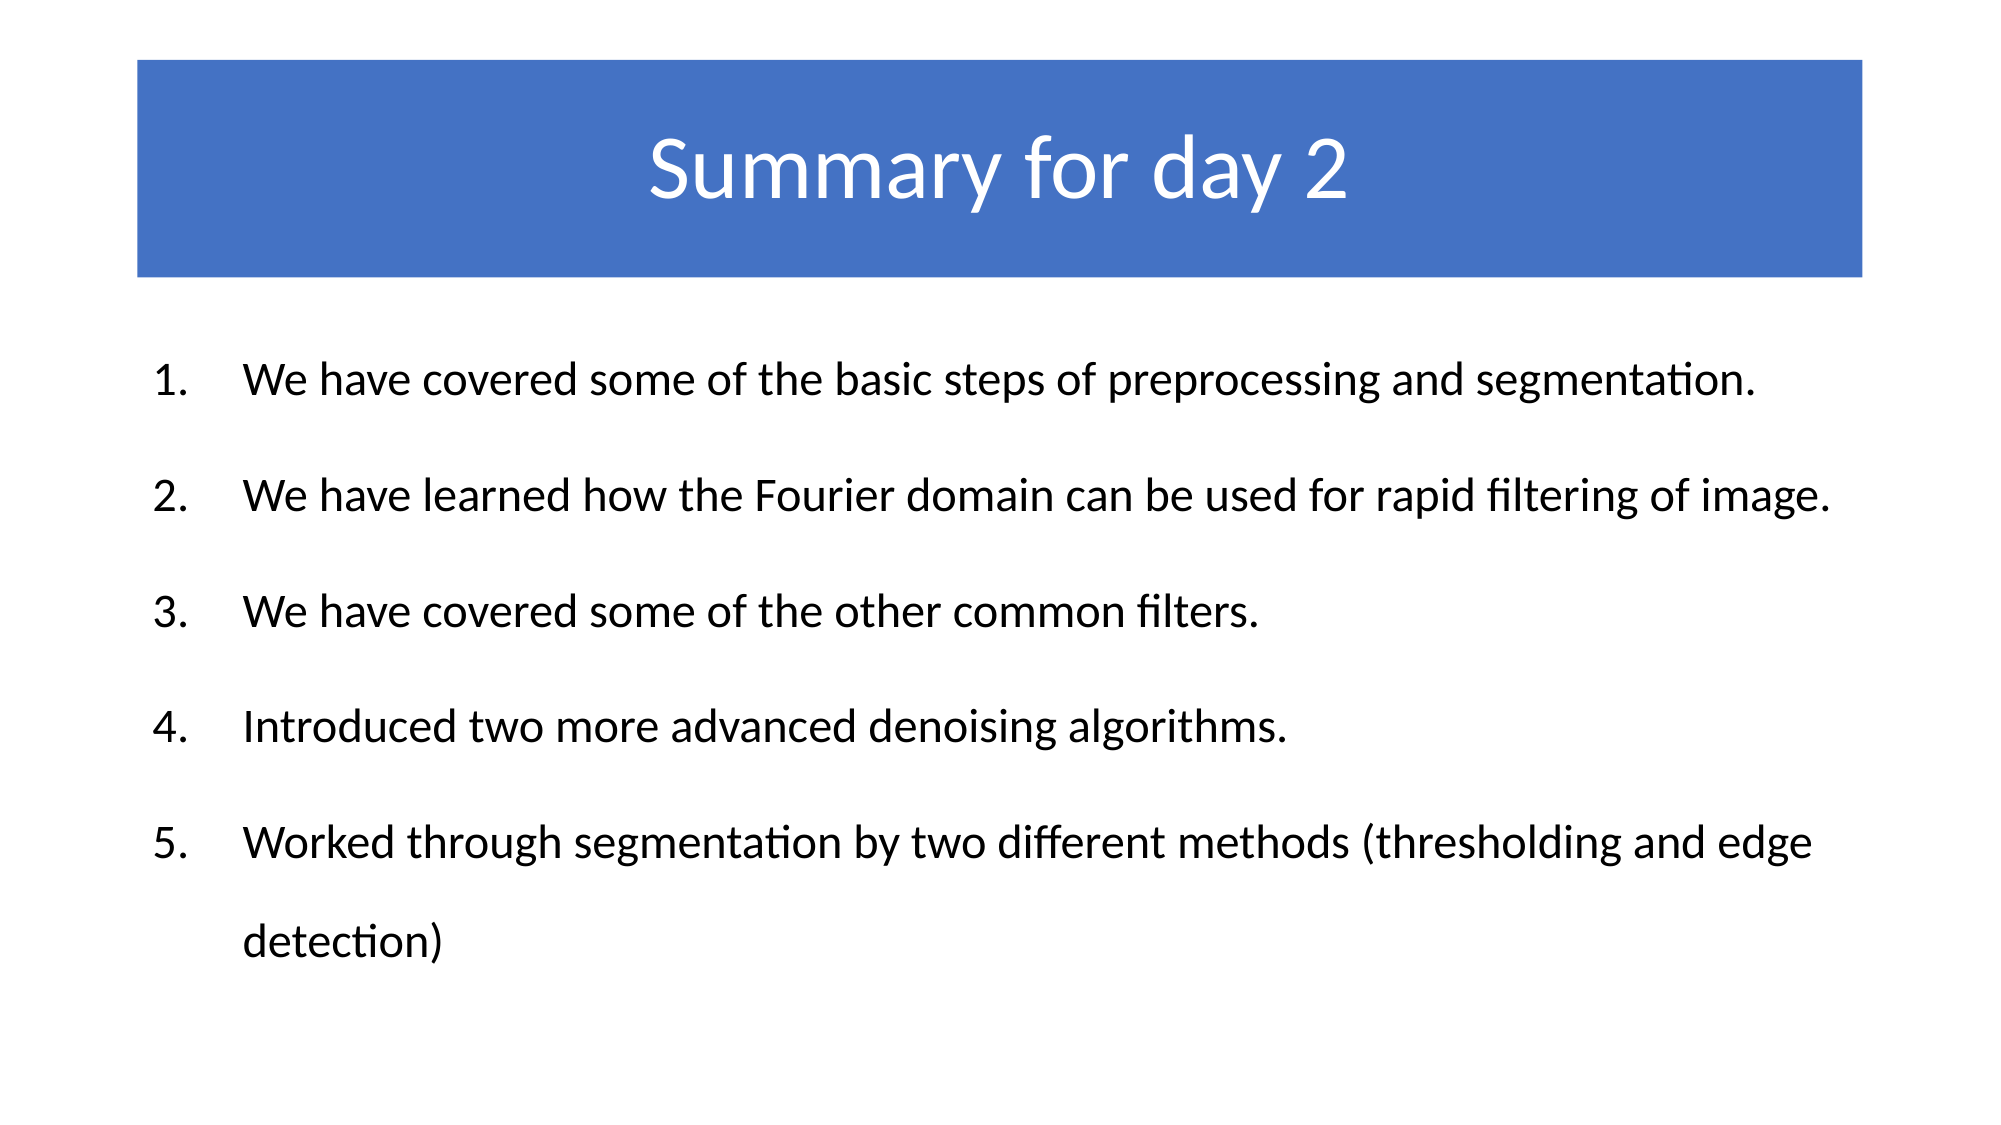

# Summary for day 2
We have covered some of the basic steps of preprocessing and segmentation.
We have learned how the Fourier domain can be used for rapid filtering of image.
We have covered some of the other common filters.
Introduced two more advanced denoising algorithms.
Worked through segmentation by two different methods (thresholding and edge detection)